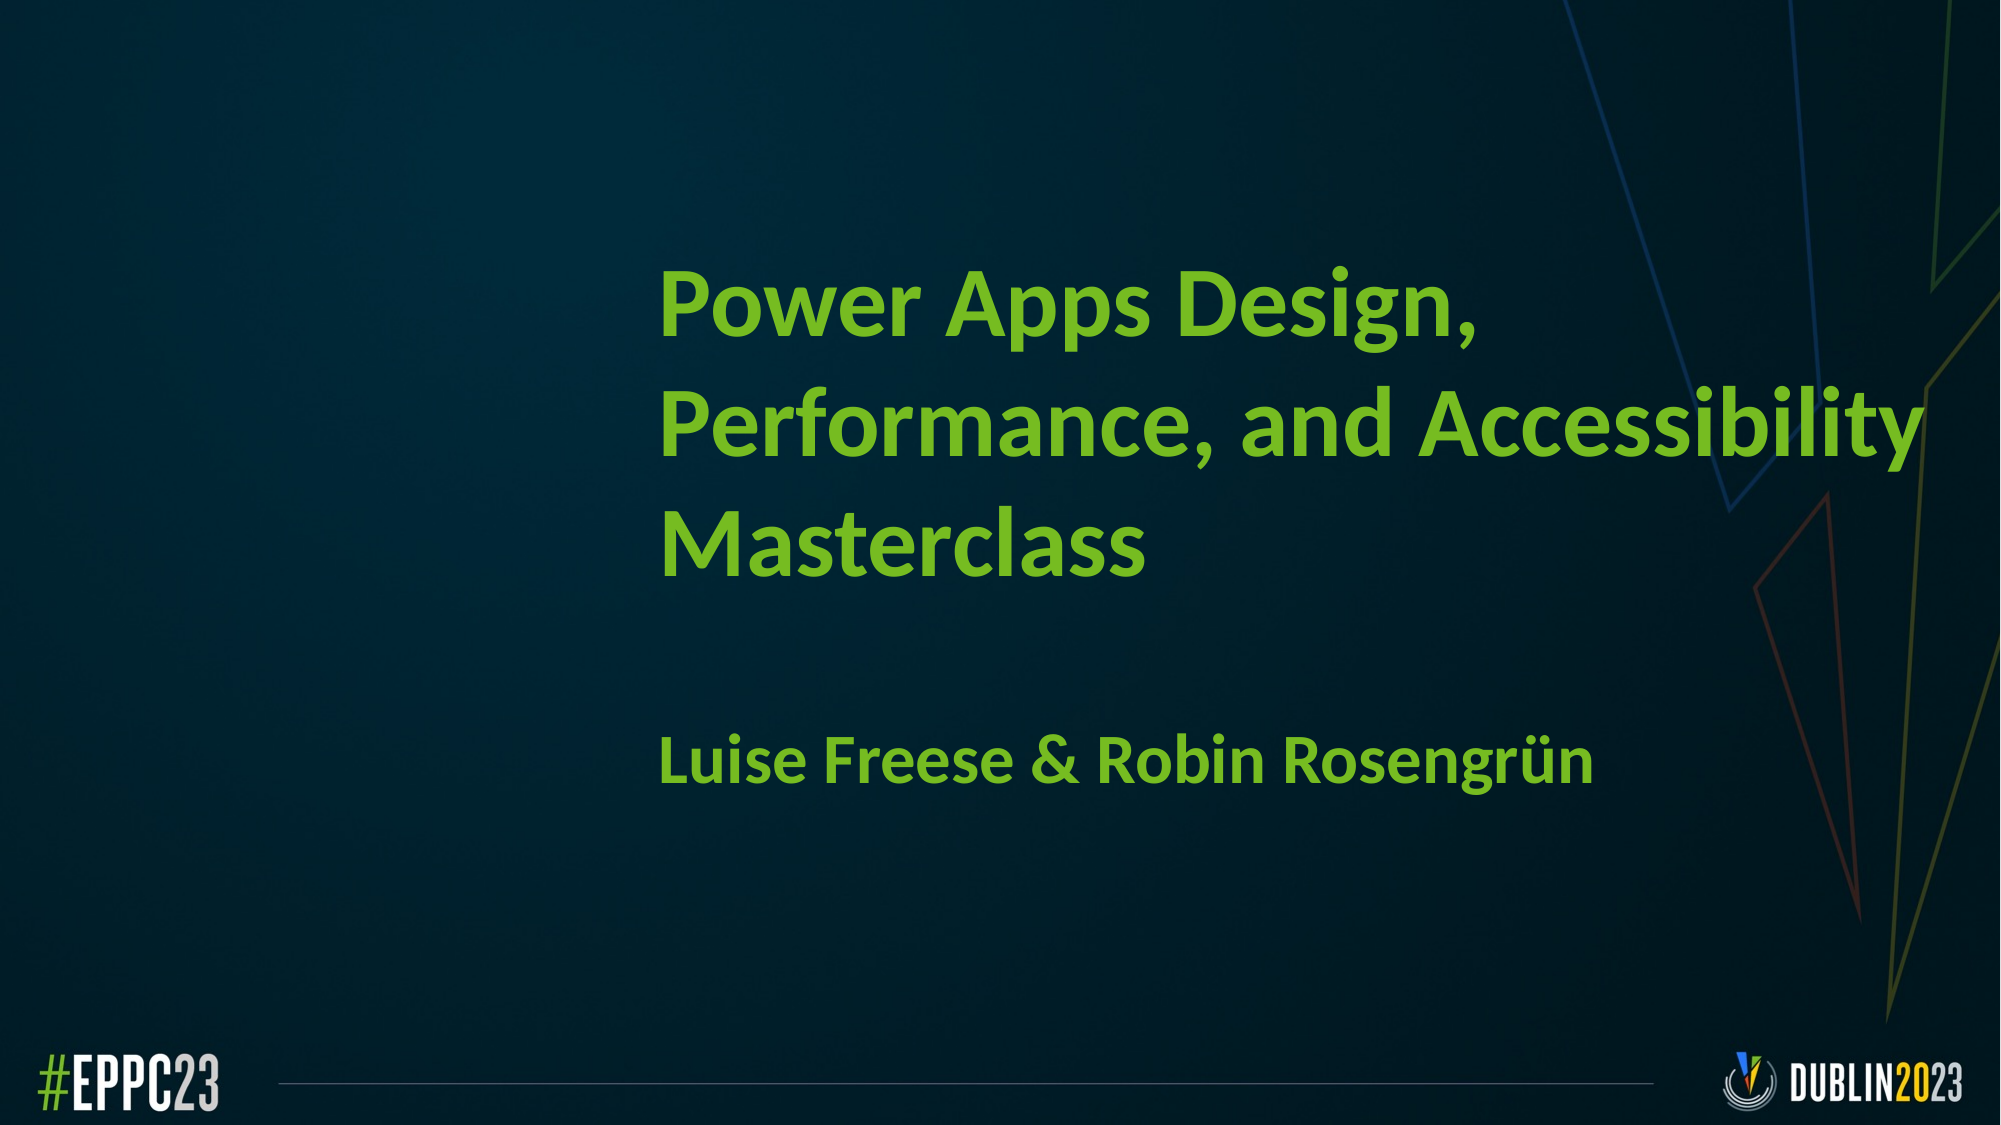

Power Apps Design, Performance, and Accessibility Masterclass
Luise Freese & Robin Rosengrün